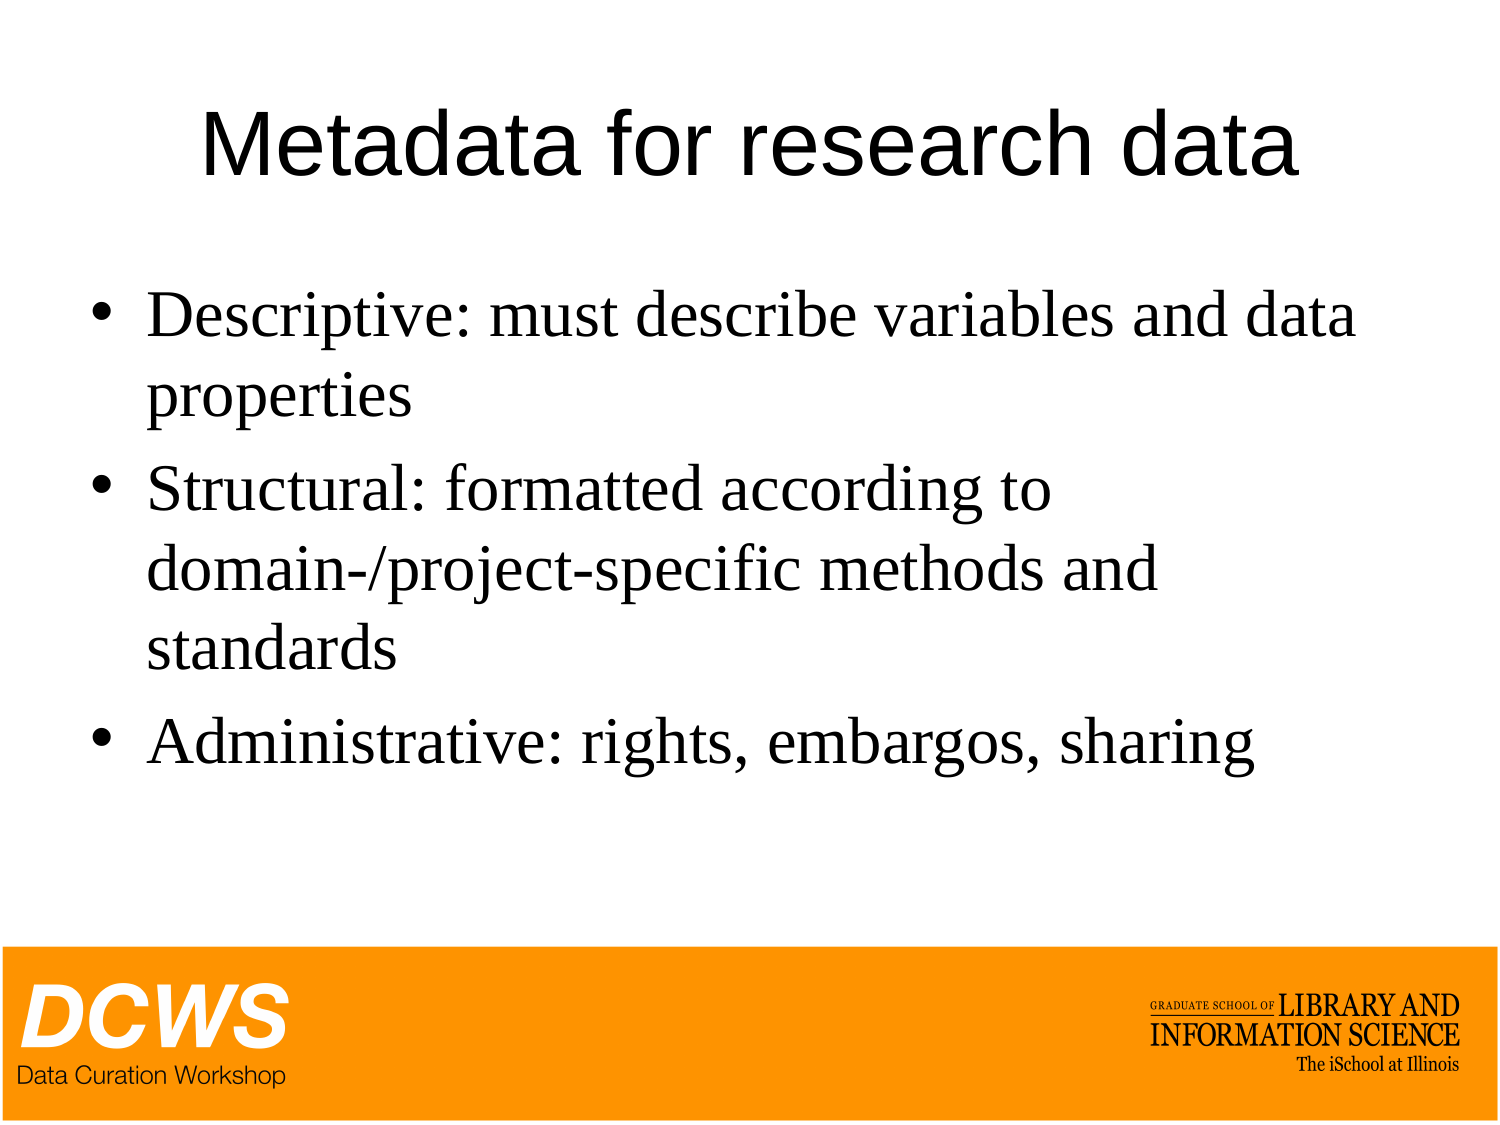

# Metadata for research data
Descriptive: must describe variables and data properties
Structural: formatted according to domain-/project-specific methods and standards
Administrative: rights, embargos, sharing